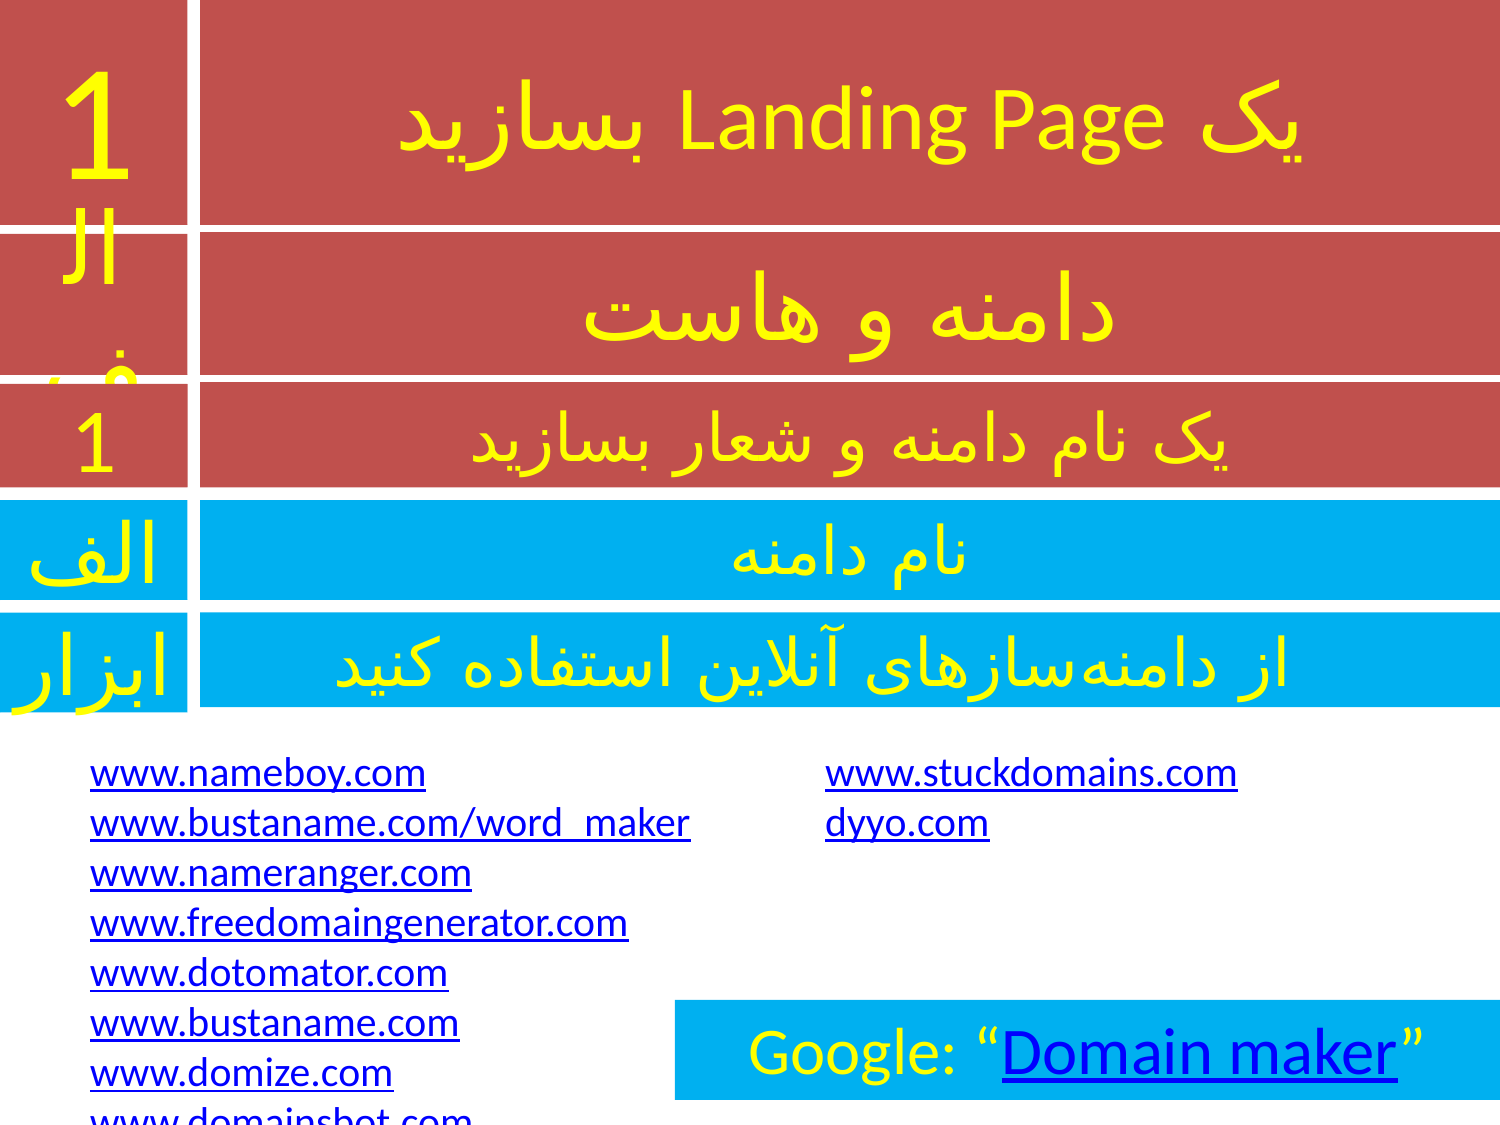

1
# یک Landing Page بسازید
دامنه و هاست
الف
یک نام دامنه و شعار بسازید
1
الف
نام دامنه
ابزار
از دامنه‌سازهای آنلاین استفاده کنید
www.nameboy.com
www.bustaname.com/word_maker
www.nameranger.com
www.freedomaingenerator.com
www.dotomator.com
www.bustaname.com
www.domize.com
www.domainsbot.com
www.stuckdomains.com
dyyo.com
Google: “Domain maker”